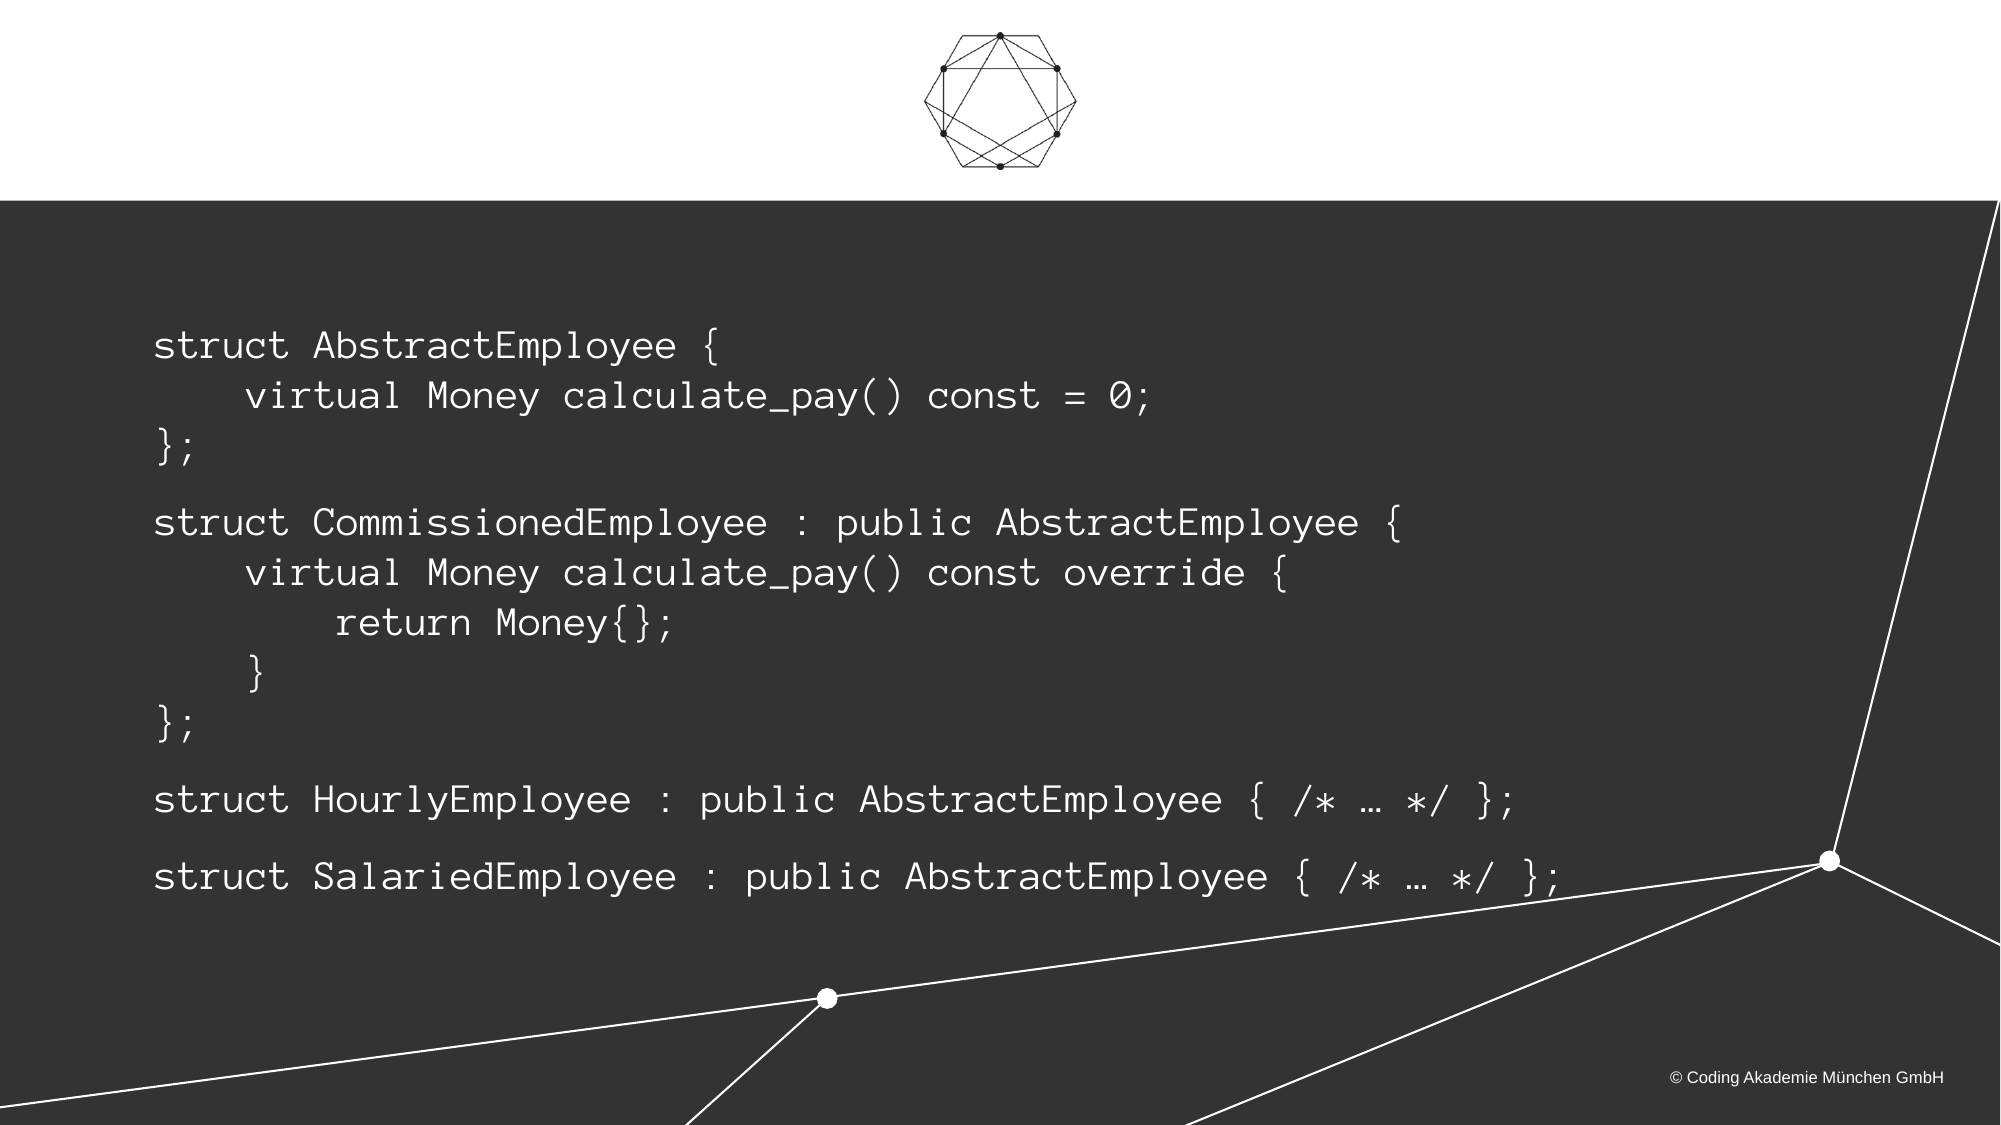

struct AbstractEmployee {
    virtual Money calculate_pay() const = 0;
};
struct CommissionedEmployee : public AbstractEmployee {
    virtual Money calculate_pay() const override {
        return Money{};
    }
};
struct HourlyEmployee : public AbstractEmployee { /* … */ };
struct SalariedEmployee : public AbstractEmployee { /* … */ };
© Coding Akademie München GmbH